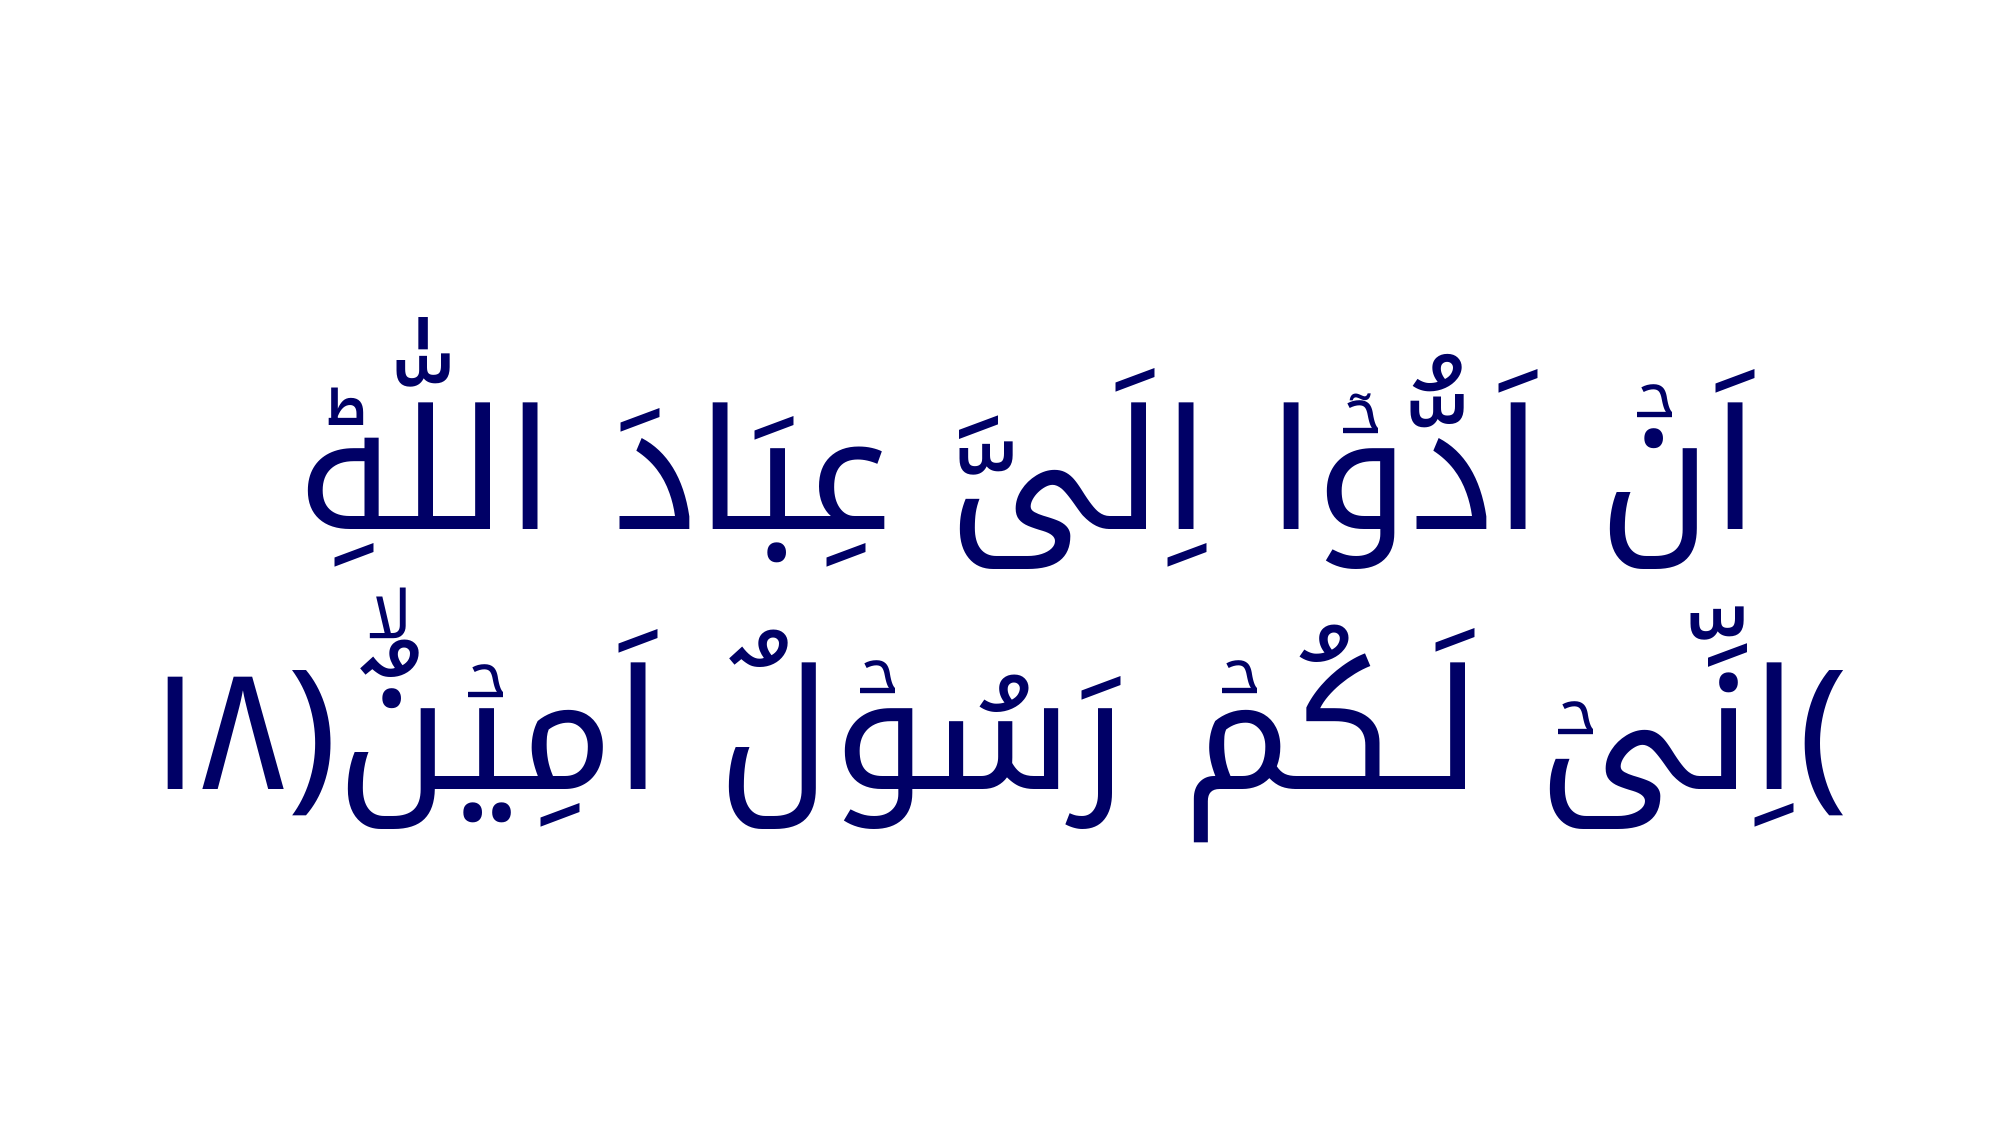

اَنۡ اَدُّوۡۤا اِلَىَّ عِبَادَ اللّٰهِ‌ؕ اِنِّىۡ لَـكُمۡ رَسُوۡلٌ اَمِيۡنٌۙ‏﴿﻿۱۸﻿﴾